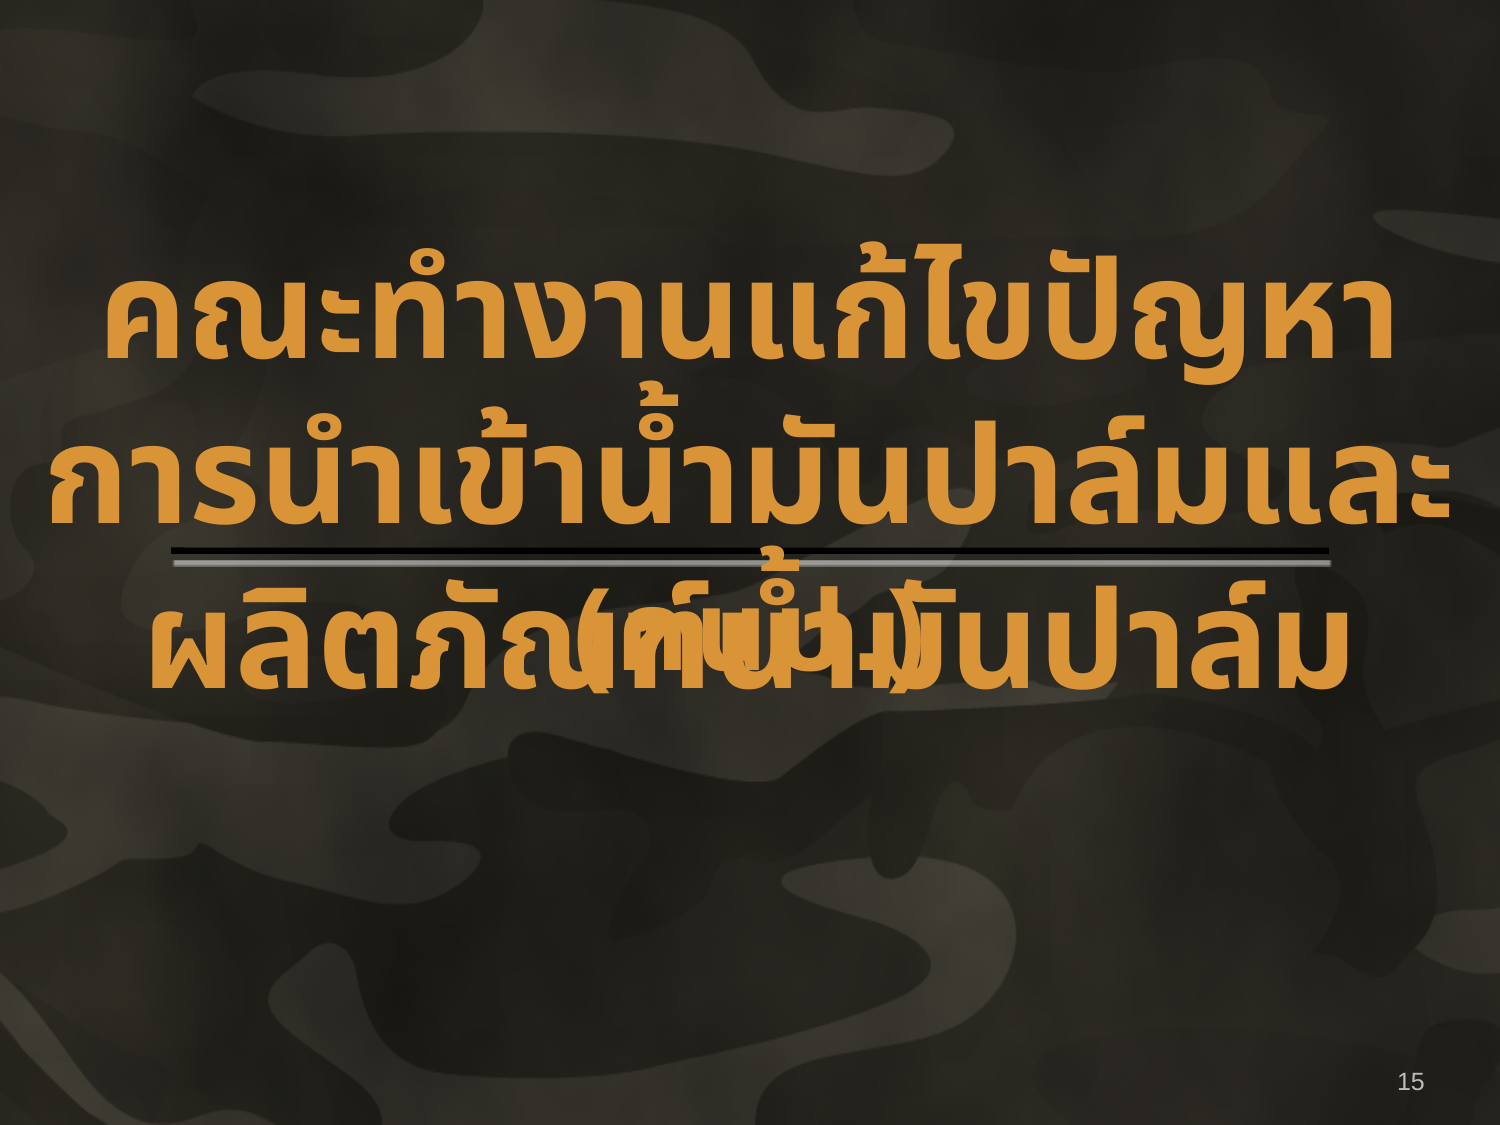

คณะทำงานแก้ไขปัญหาการนำเข้าน้ำมันปาล์มและผลิตภัณฑ์น้ำมันปาล์ม
(คนป.)

15